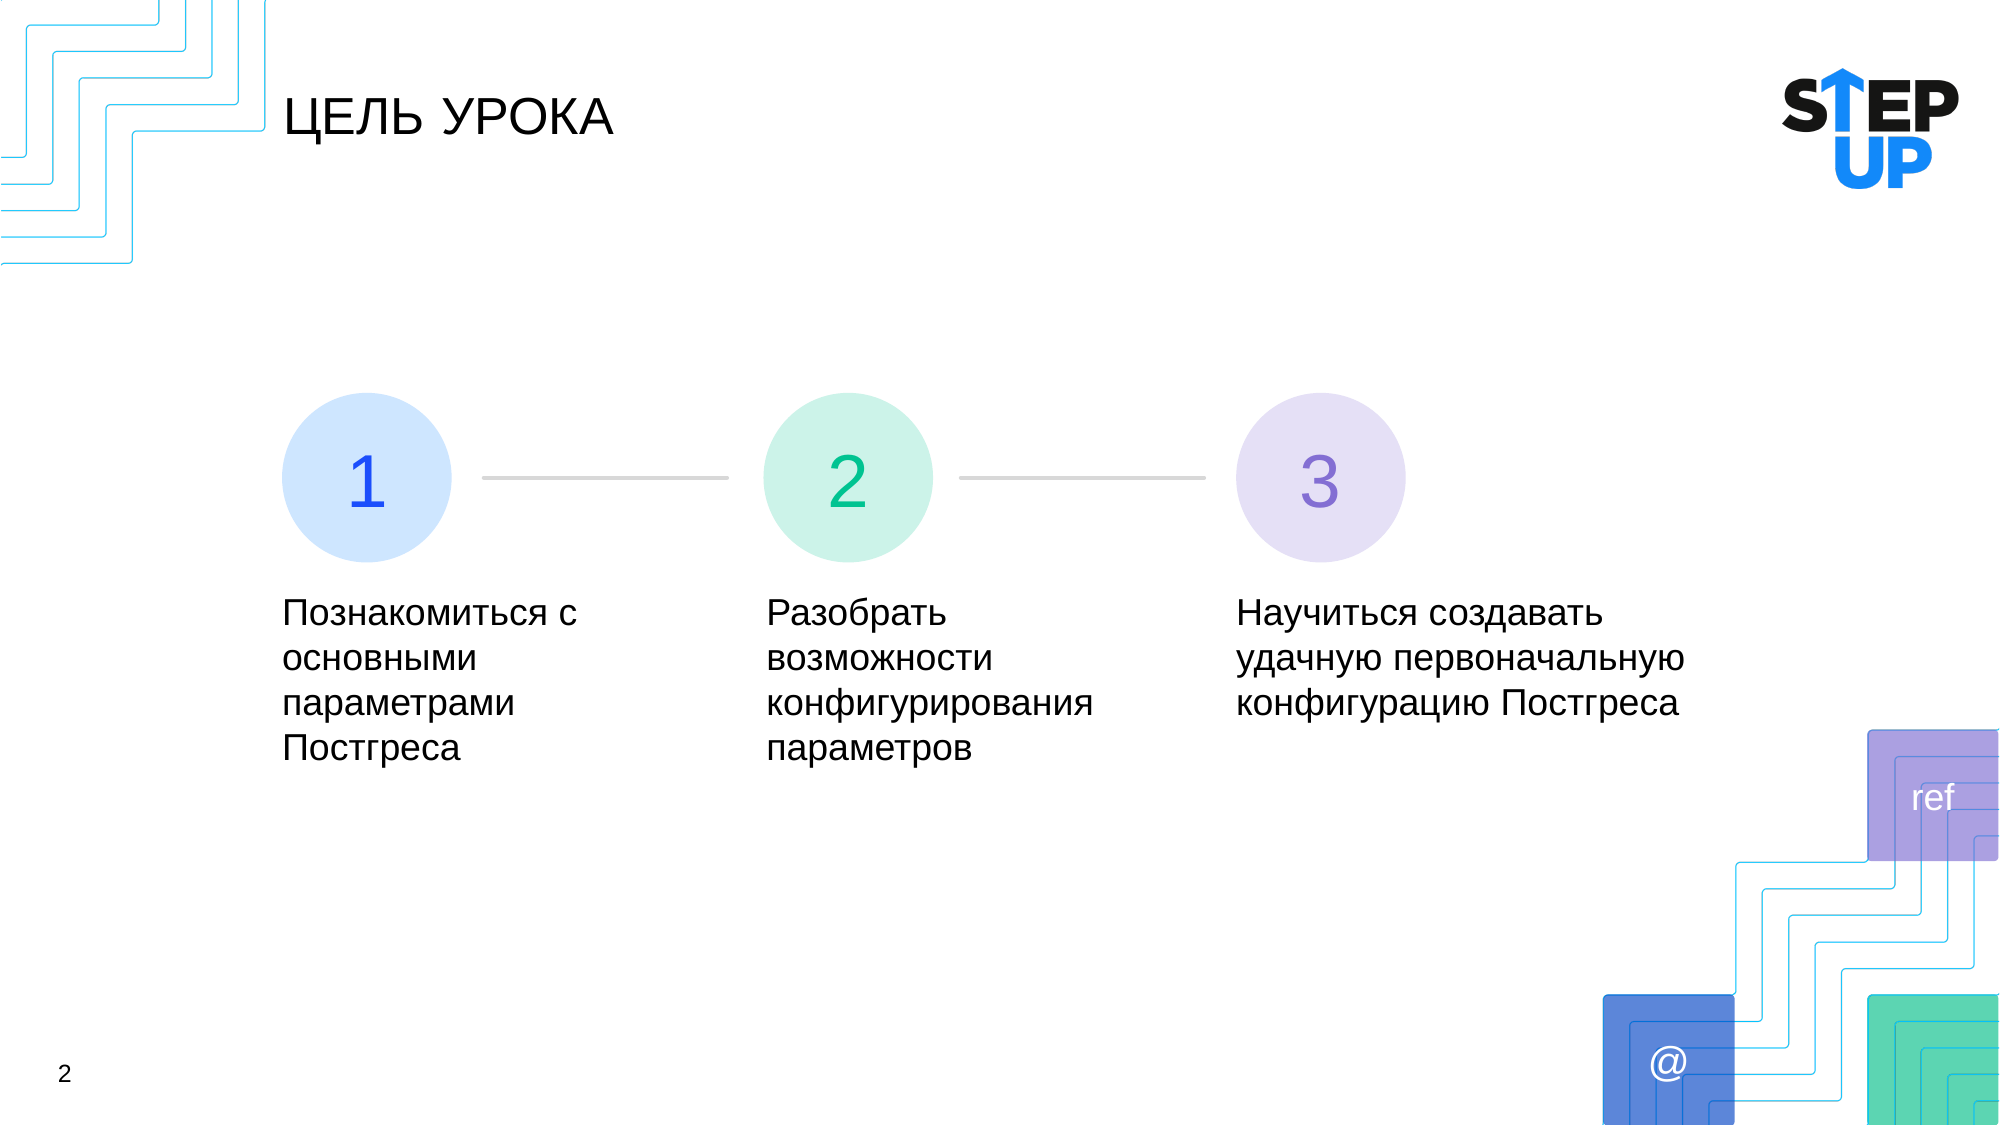

# ЦЕЛЬ УРОКА
1
2
3
Разобрать возможности конфигурирования параметров
Научиться создавать удачную первоначальную конфигурацию Постгреса
Познакомиться с основными параметрами Постгреса
2